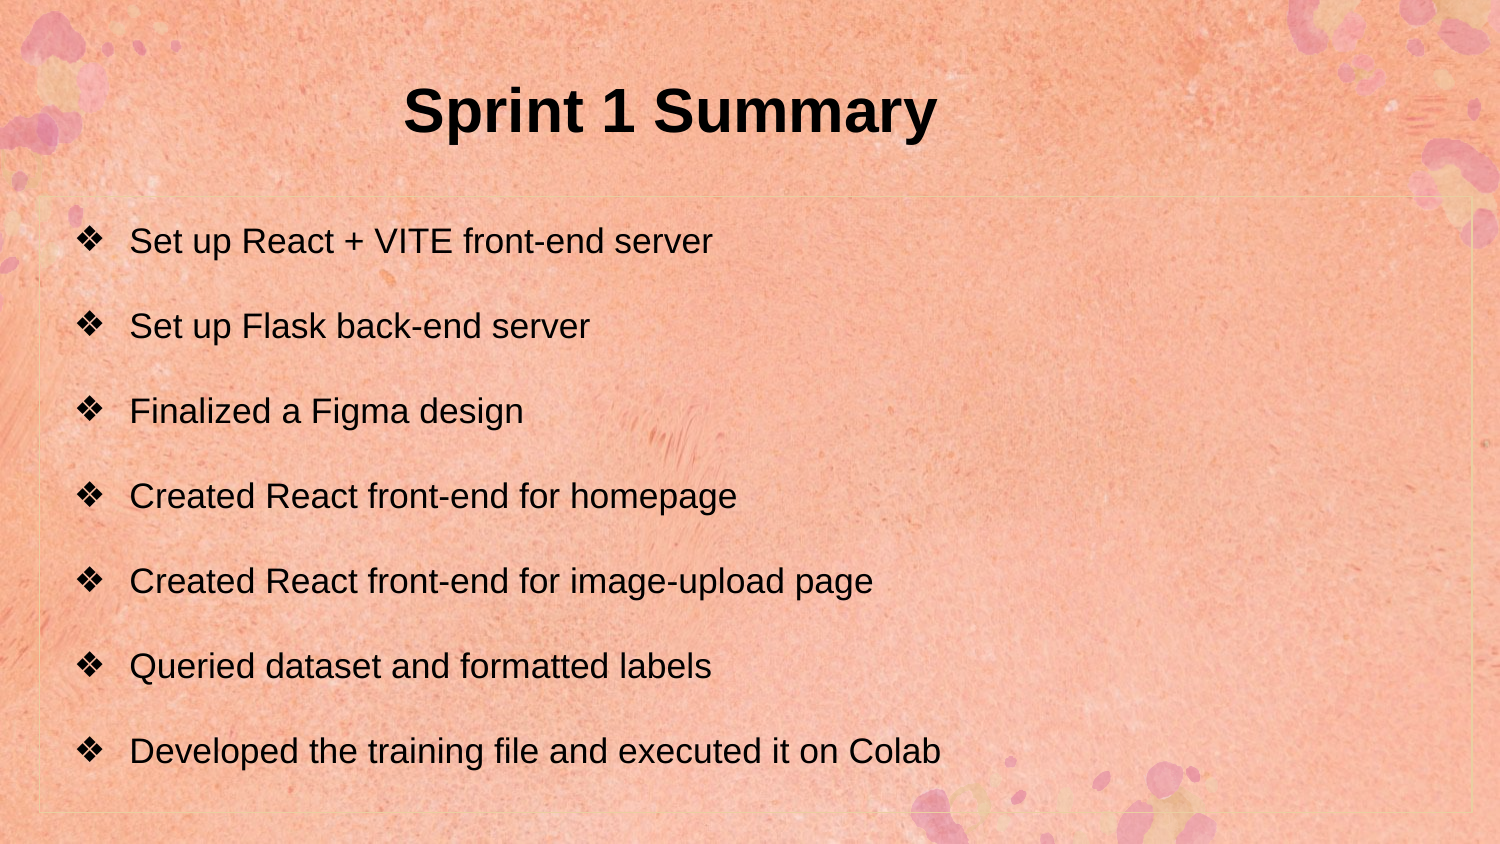

# Sprint 1 Summary
Set up React + VITE front-end server

Set up Flask back-end server

Finalized a Figma design

Created React front-end for homepage

Created React front-end for image-upload page

Queried dataset and formatted labels

Developed the training file and executed it on Colab